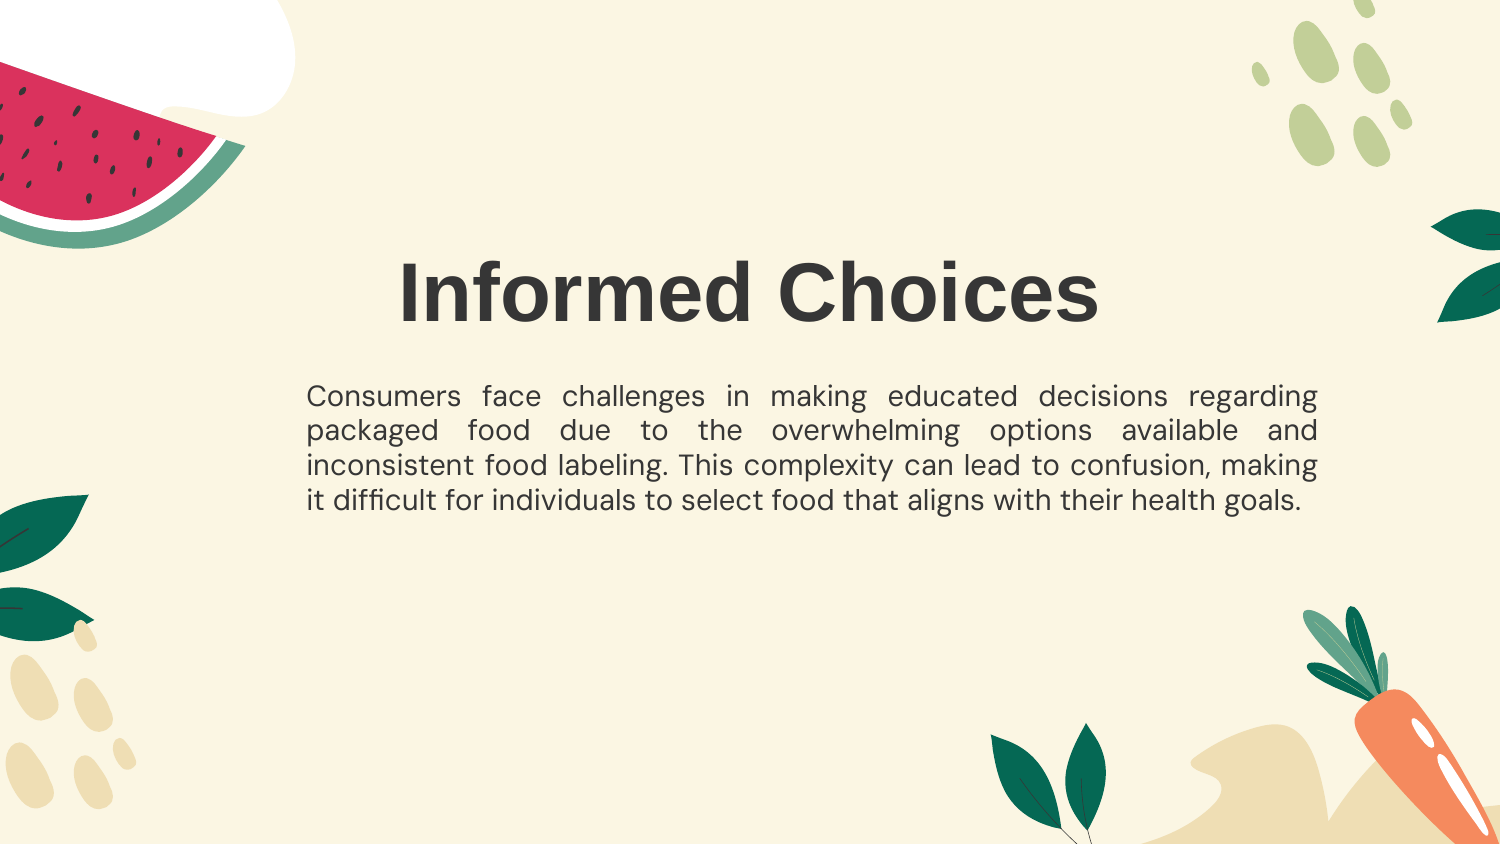

# Informed Choices
Consumers face challenges in making educated decisions regarding packaged food due to the overwhelming options available and inconsistent food labeling. This complexity can lead to confusion, making it difficult for individuals to select food that aligns with their health goals.